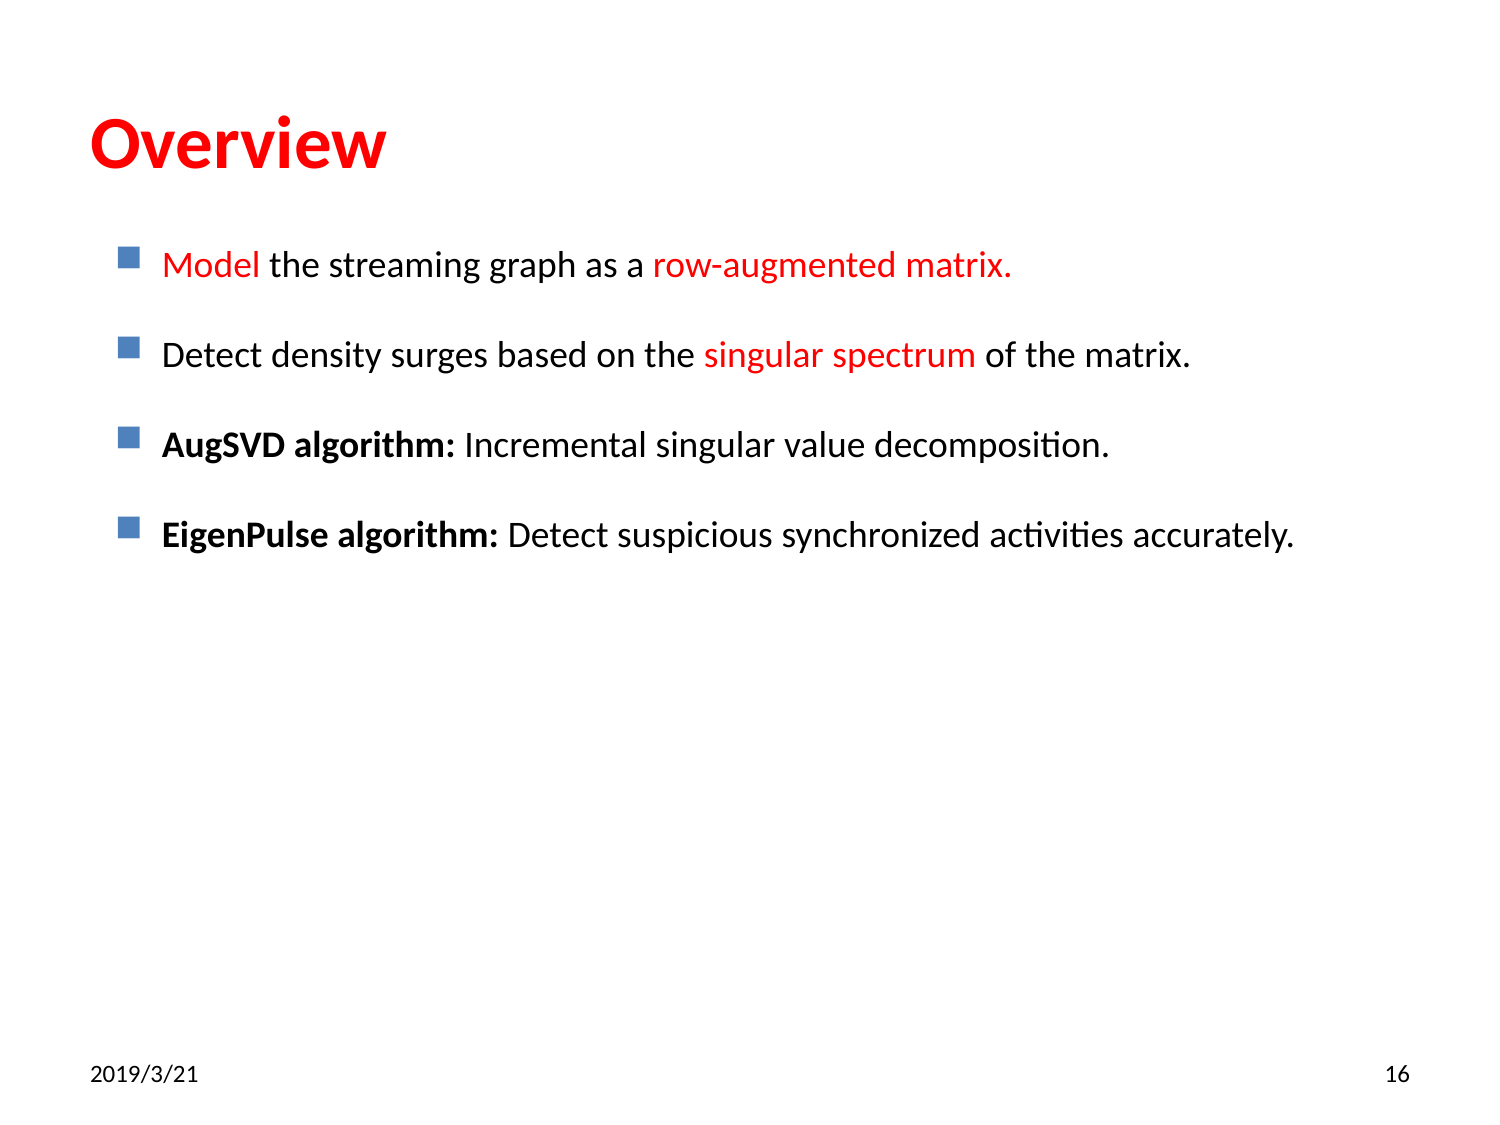

# Overview
Model the streaming graph as a row-augmented matrix.

Detect density surges based on the singular spectrum of the matrix.

AugSVD algorithm: Incremental singular value decomposition.

EigenPulse algorithm: Detect suspicious synchronized activities accurately.

2019/3/21
16